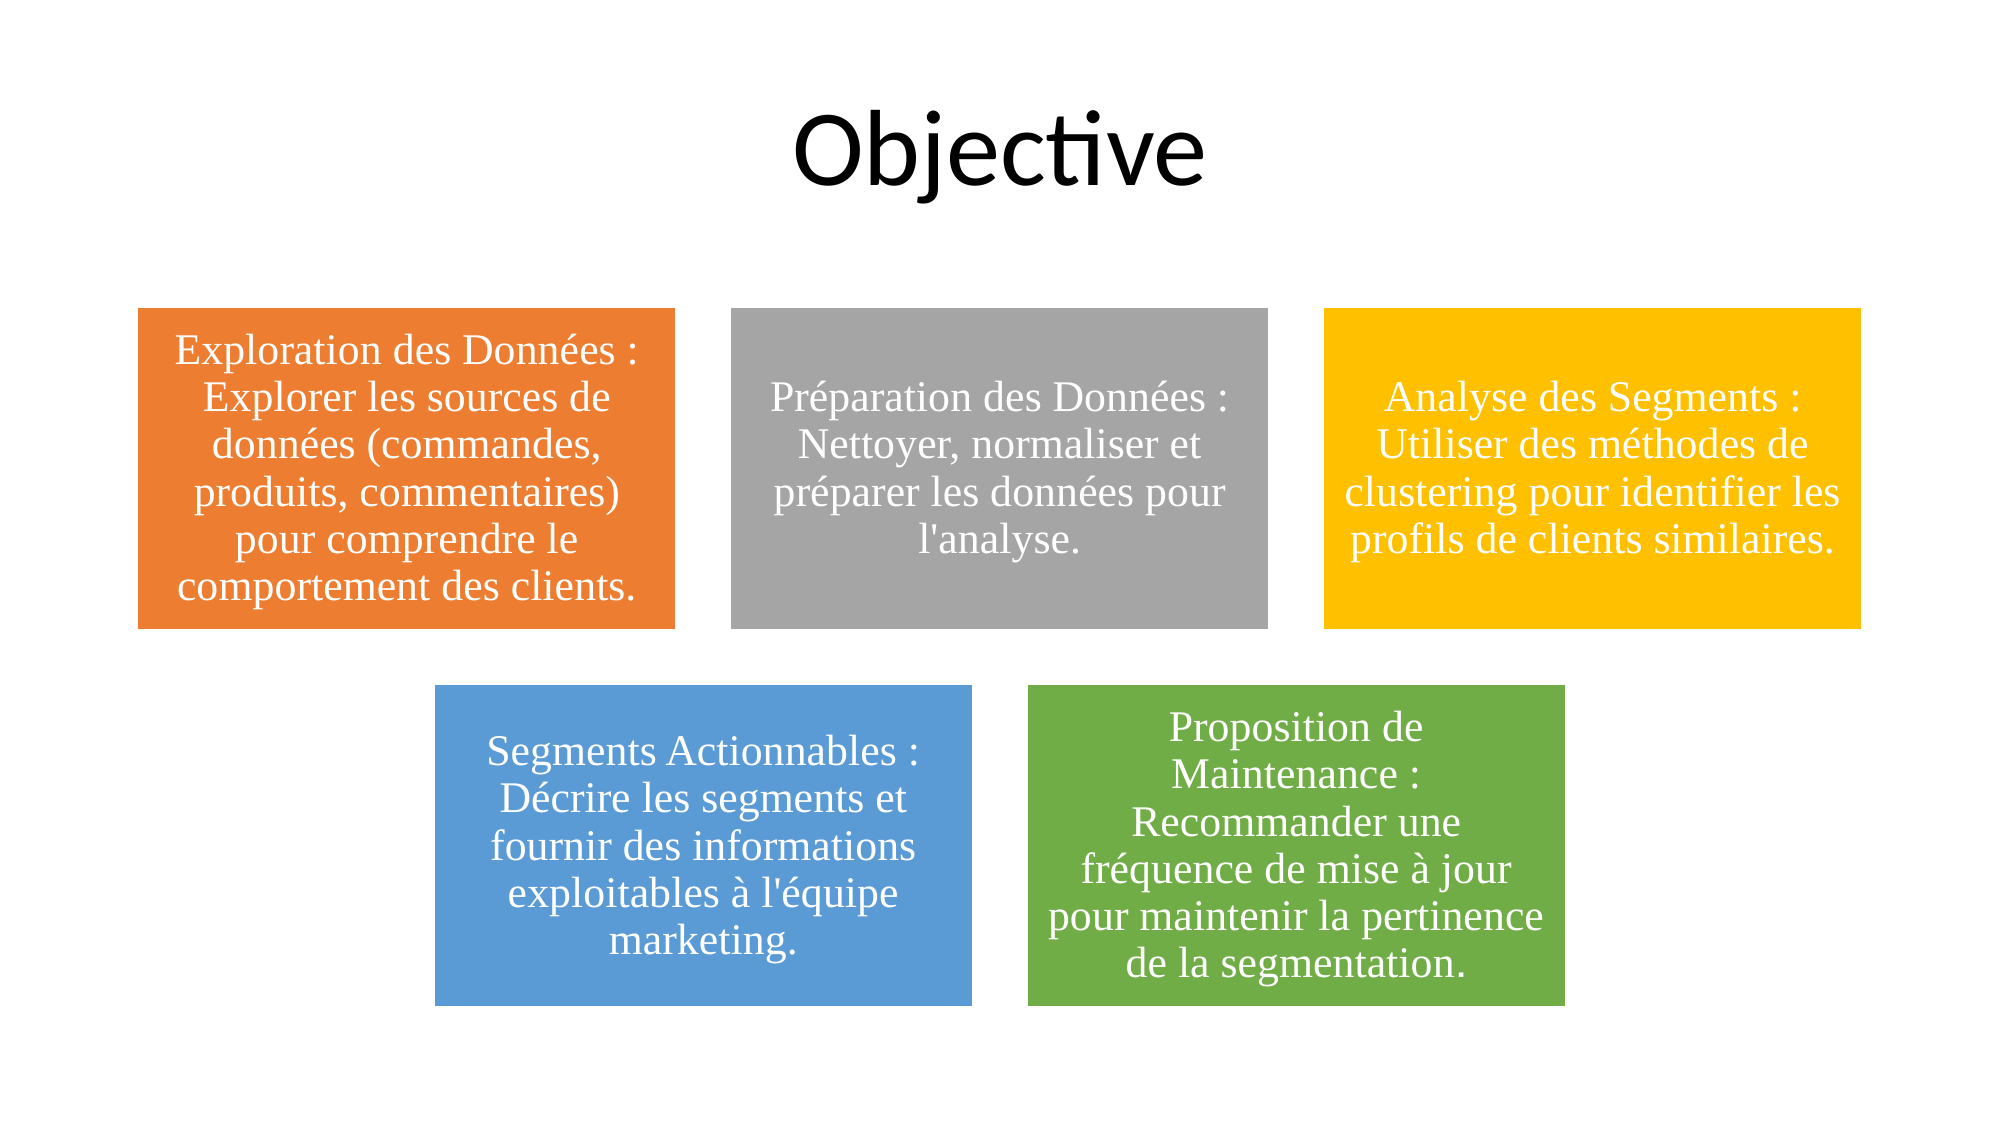

# Objective
Exploration des Données : Explorer les sources de données (commandes, produits, commentaires) pour comprendre le comportement des clients.
Préparation des Données : Nettoyer, normaliser et préparer les données pour l'analyse.
Analyse des Segments : Utiliser des méthodes de clustering pour identifier les profils de clients similaires.
Segments Actionnables : Décrire les segments et fournir des informations exploitables à l'équipe marketing.
Proposition de Maintenance : Recommander une fréquence de mise à jour pour maintenir la pertinence de la segmentation.
2